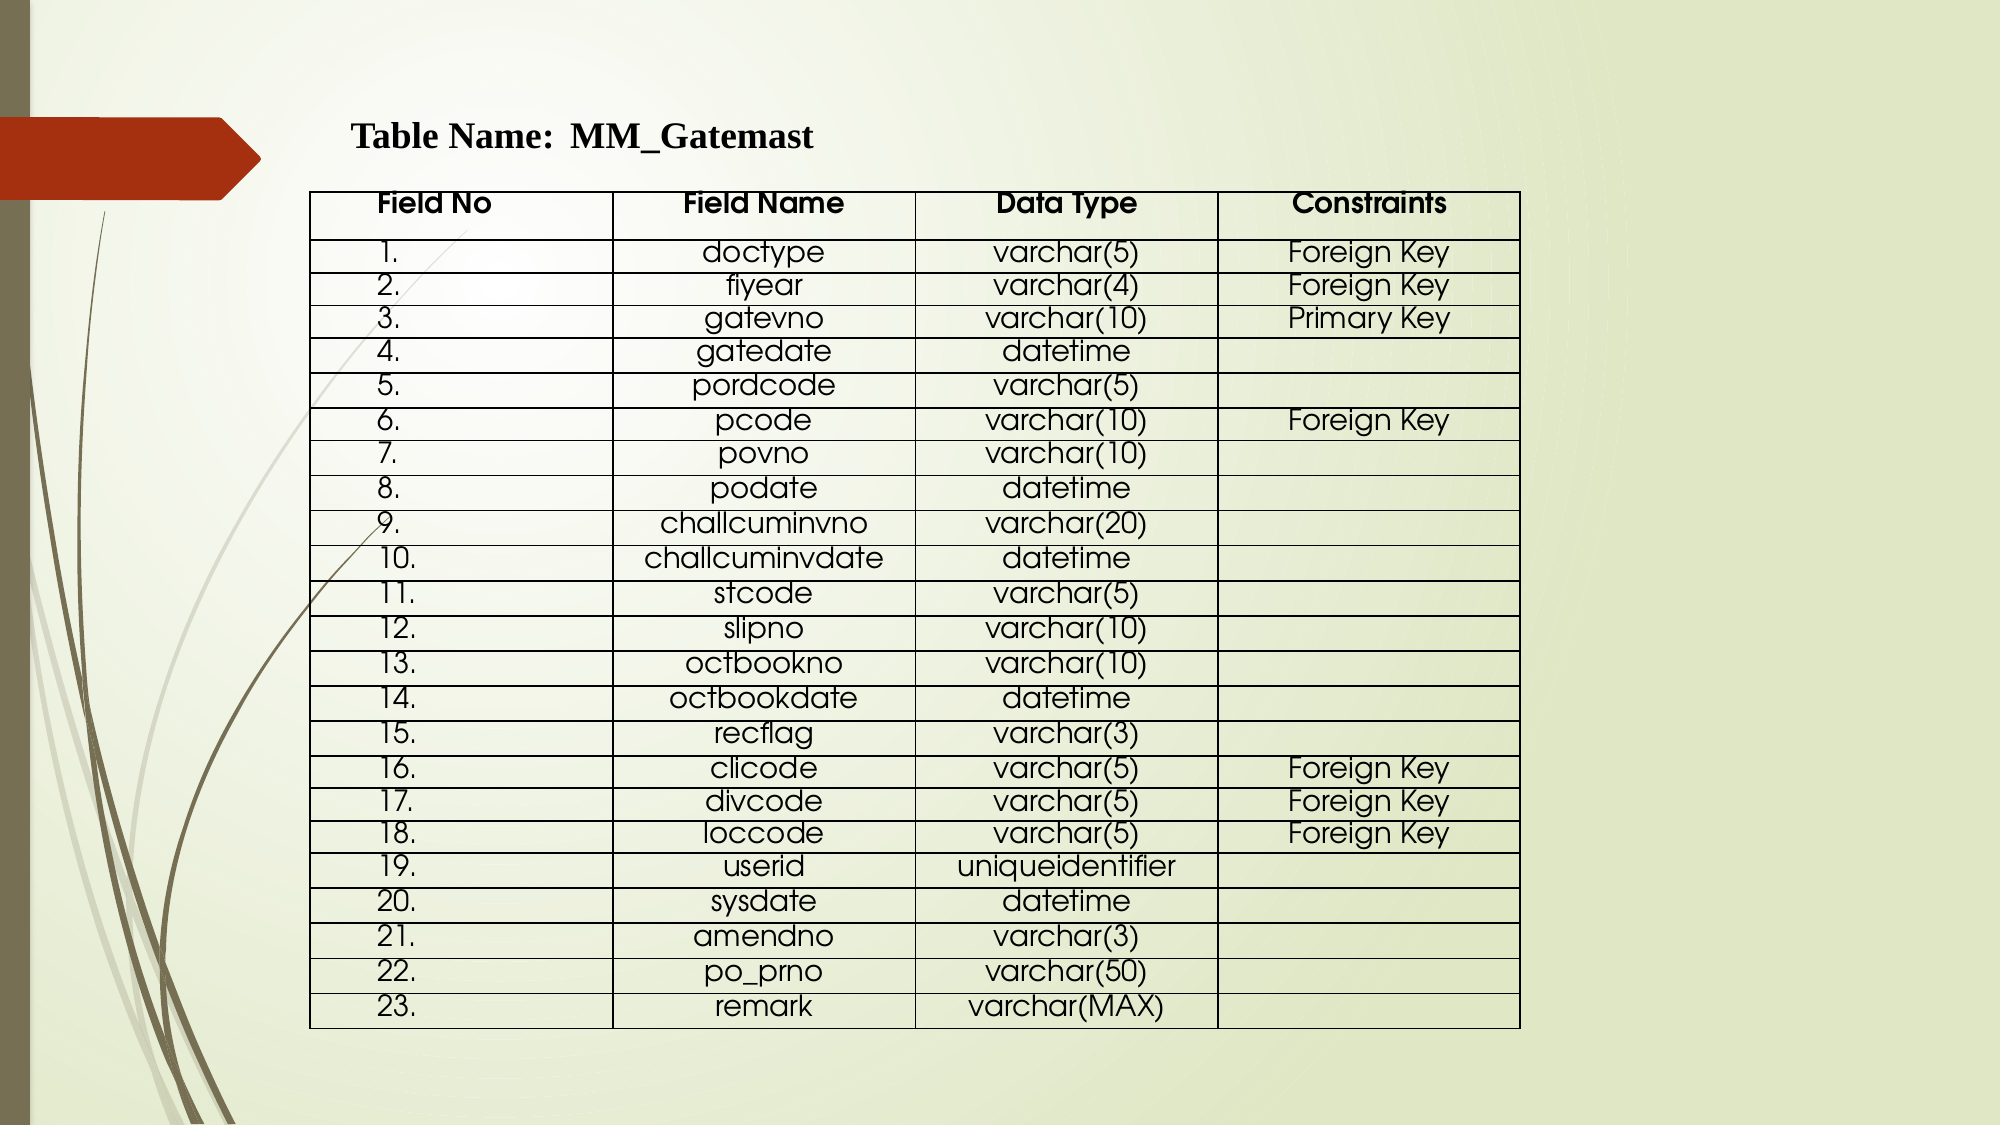

Table Name: MM_Gatemast

| Field No | Field Name | Data Type | Constraints |
| --- | --- | --- | --- |
| 1. | doctype | varchar(5) | Foreign Key |
| 2. | fiyear | varchar(4) | Foreign Key |
| 3. | gatevno | varchar(10) | Primary Key |
| 4. | gatedate | datetime |  |
| 5. | pordcode | varchar(5) |  |
| 6. | pcode | varchar(10) | Foreign Key |
| 7. | povno | varchar(10) |  |
| 8. | podate | datetime |  |
| 9. | challcuminvno | varchar(20) |  |
| 10. | challcuminvdate | datetime |  |
| 11. | stcode | varchar(5) |  |
| 12. | slipno | varchar(10) |  |
| 13. | octbookno | varchar(10) |  |
| 14. | octbookdate | datetime |  |
| 15. | recflag | varchar(3) |  |
| 16. | clicode | varchar(5) | Foreign Key |
| 17. | divcode | varchar(5) | Foreign Key |
| 18. | loccode | varchar(5) | Foreign Key |
| 19. | userid | uniqueidentifier |  |
| 20. | sysdate | datetime |  |
| 21. | amendno | varchar(3) |  |
| 22. | po\_prno | varchar(50) |  |
| 23. | remark | varchar(MAX) |  |